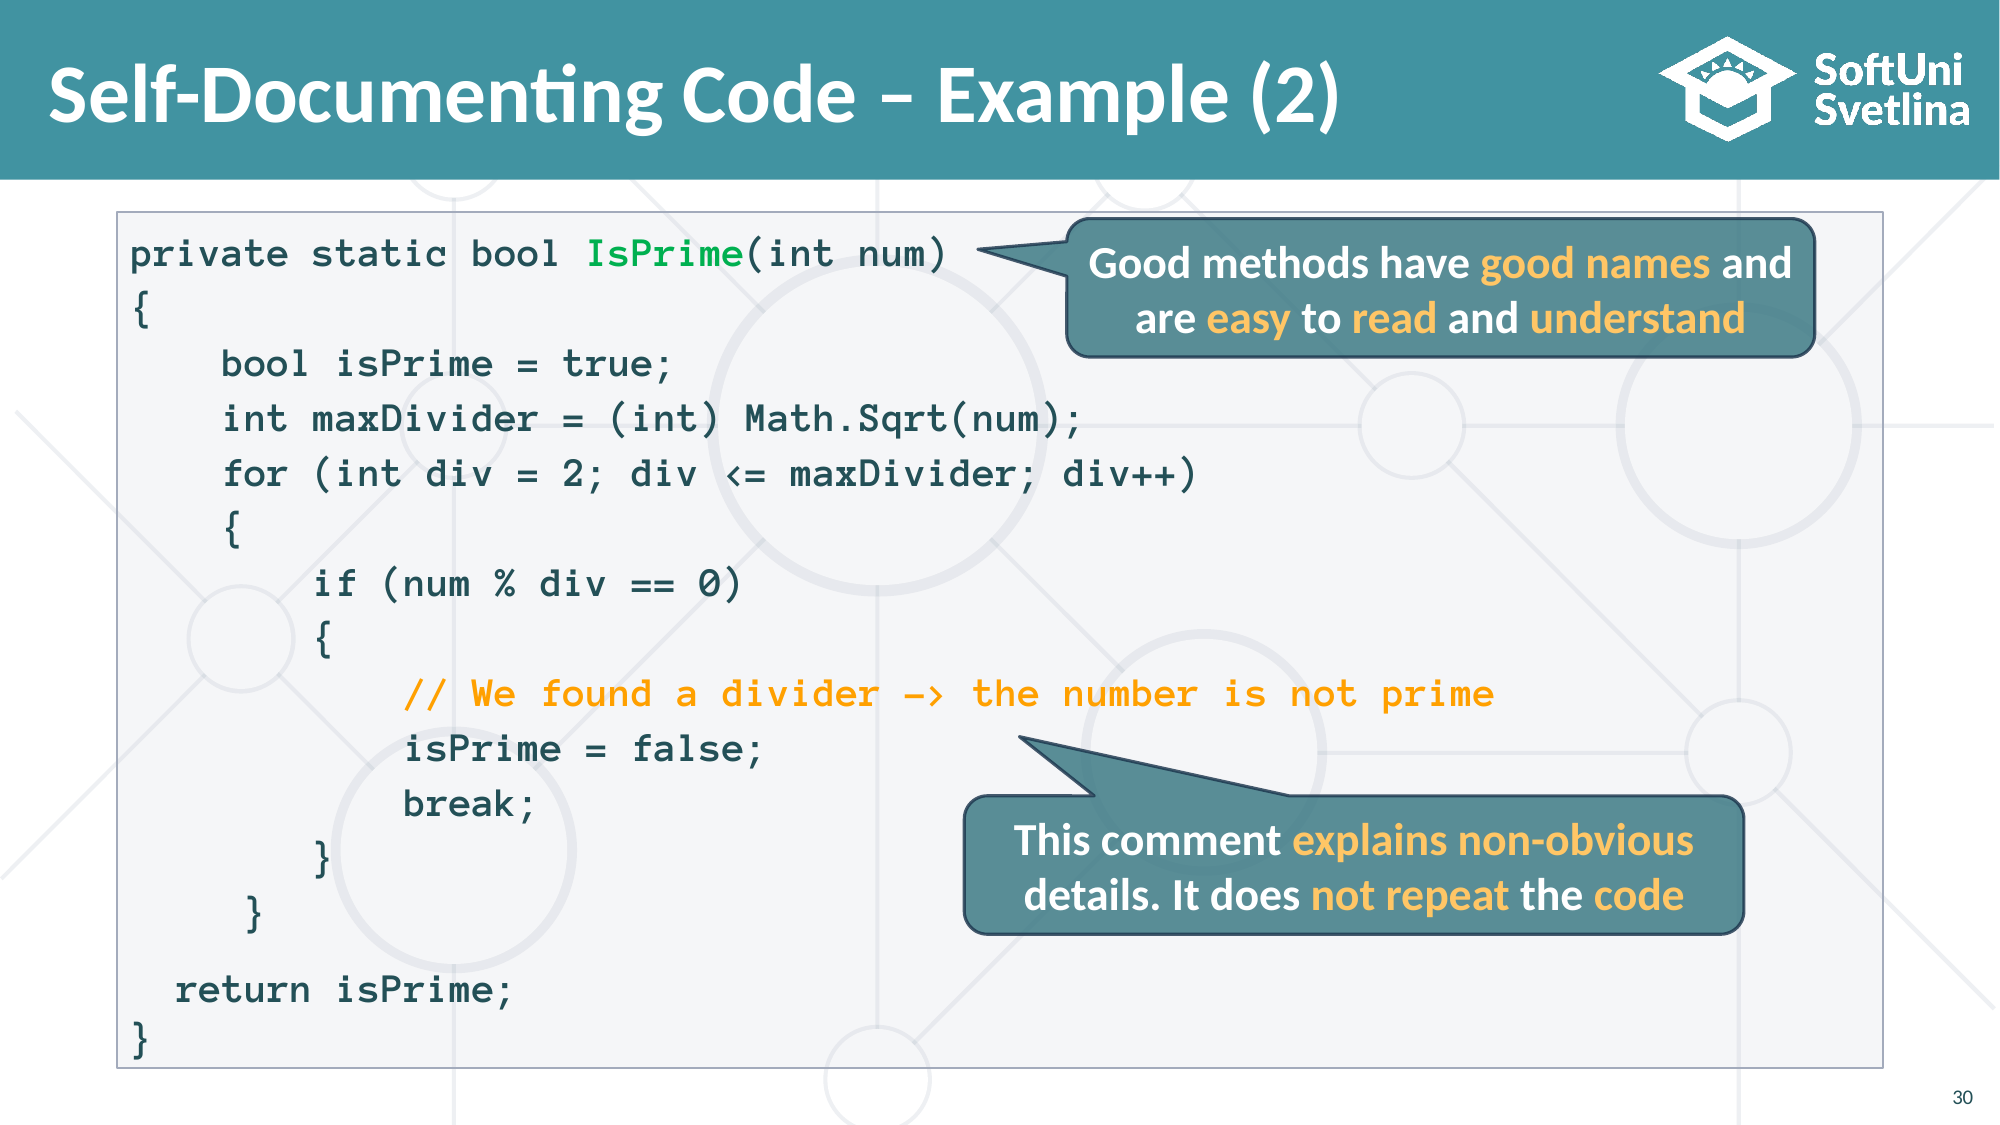

# Self-Documenting Code – Example (2)
private static bool IsPrime(int num)
{
    bool isPrime = true;
    int maxDivider = (int) Math.Sqrt(num);
    for (int div = 2; div <= maxDivider; div++)
    {
        if (num % div == 0)
        {
            // We found a divider -> the number is not prime
            isPrime = false;
            break;
        }
     }
  return isPrime;
}
Good methods have good names and are easy to read and understand
This comment explains non-obvious details. It does not repeat the code
30